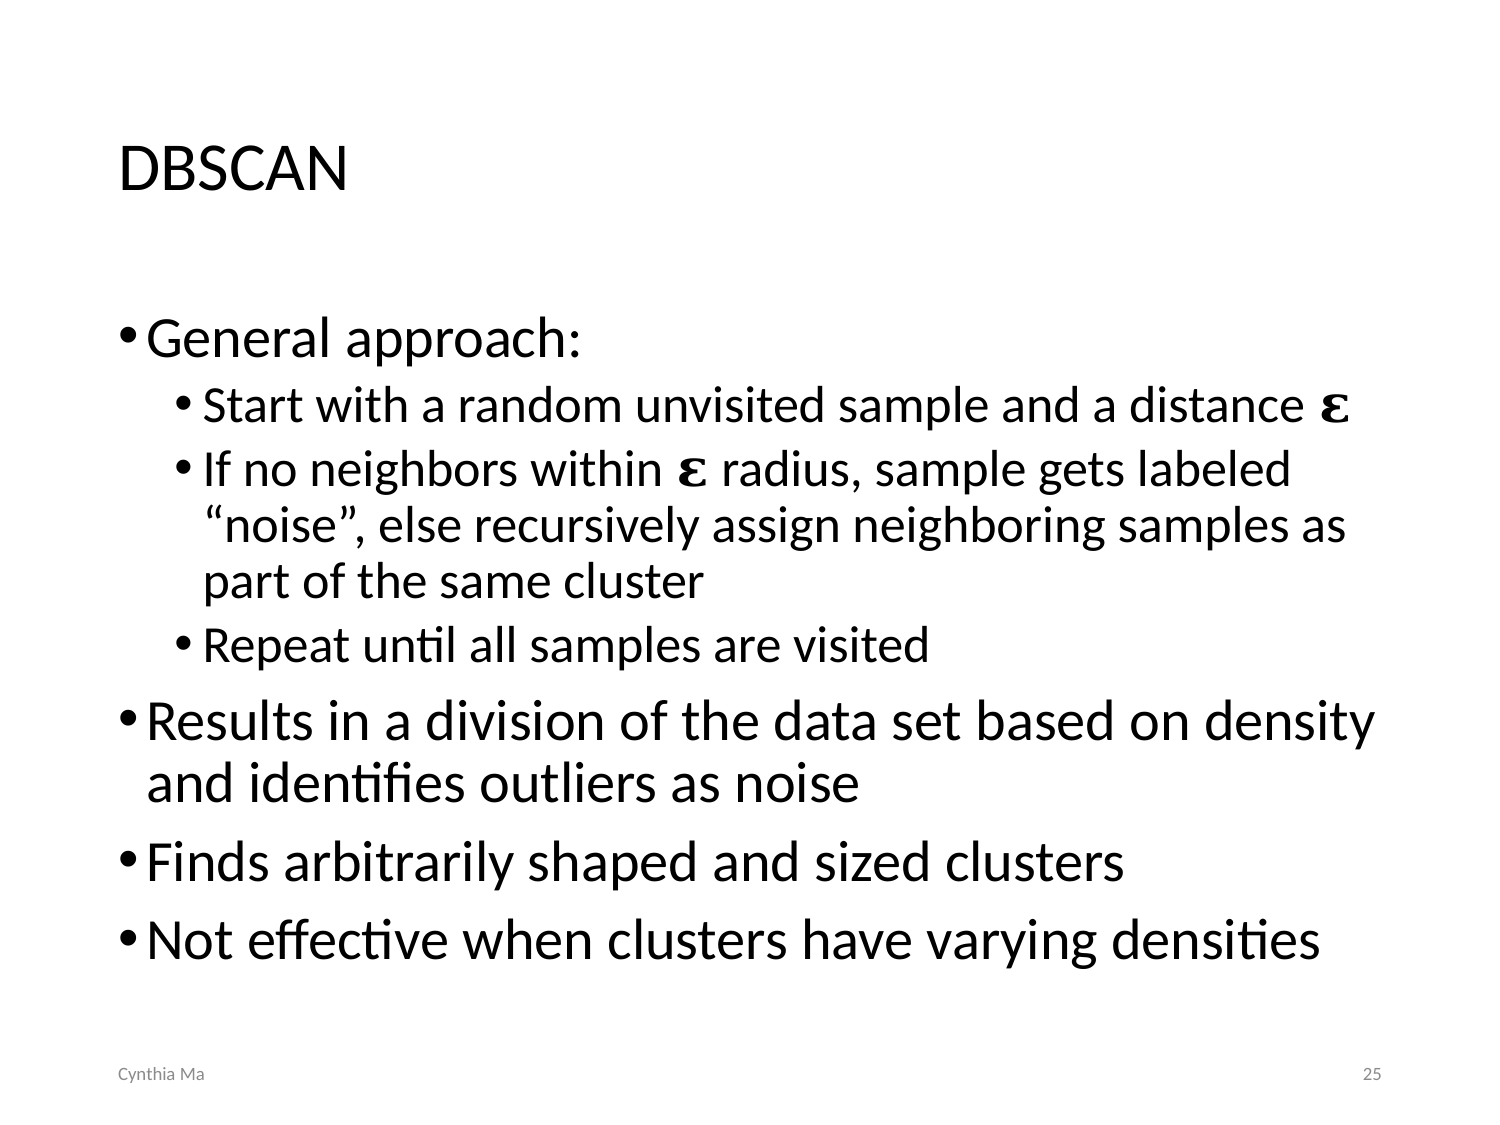

# DBSCAN
General approach:
Start with a random unvisited sample and a distance 𝛆
If no neighbors within 𝛆 radius, sample gets labeled “noise”, else recursively assign neighboring samples as part of the same cluster
Repeat until all samples are visited
Results in a division of the data set based on density and identifies outliers as noise
Finds arbitrarily shaped and sized clusters
Not effective when clusters have varying densities

Cynthia Ma
25